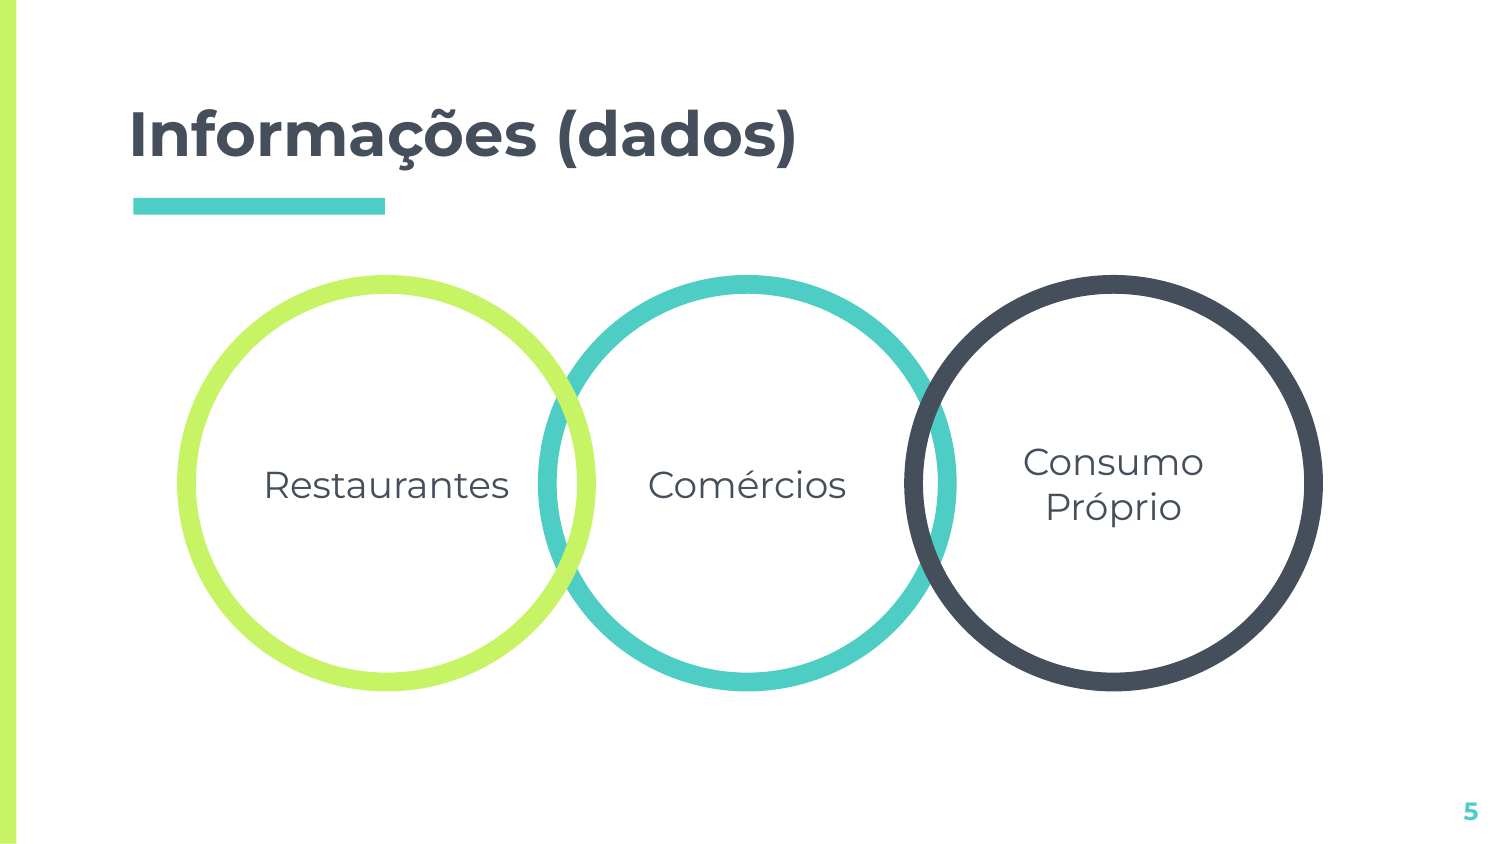

# Informações (dados)
Restaurantes
Comércios
Consumo Próprio
5